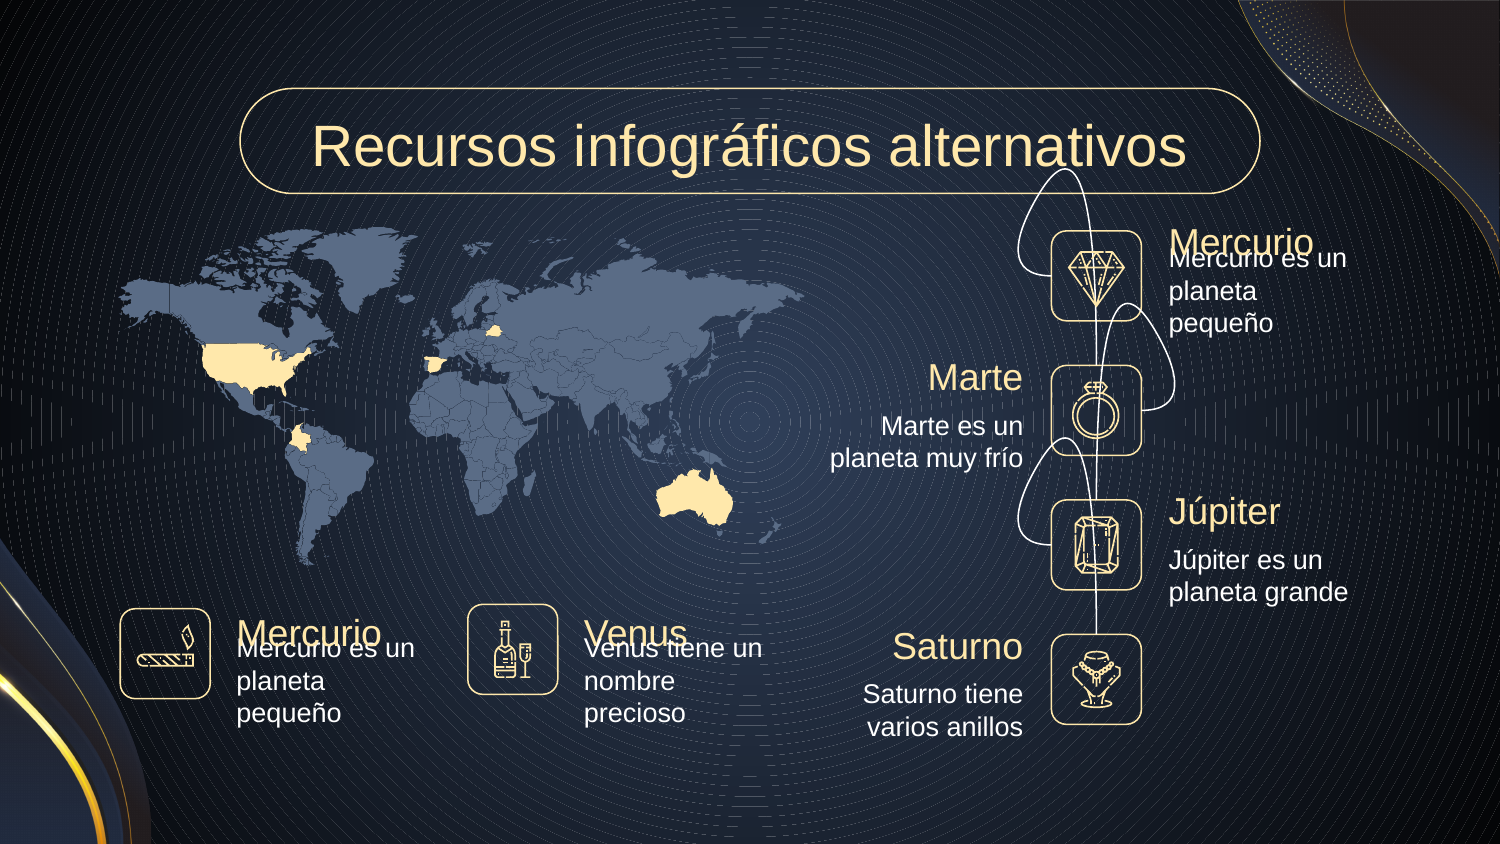

# Recursos infográficos alternativos

Mercurio

Mercurio es un planeta pequeño
Marte

Marte es un planeta muy frío
Júpiter

Júpiter es un planeta grande

Venus

Mercurio

Saturno

Venus tiene un nombre precioso
Mercurio es un planeta pequeño

Saturno tiene varios anillos